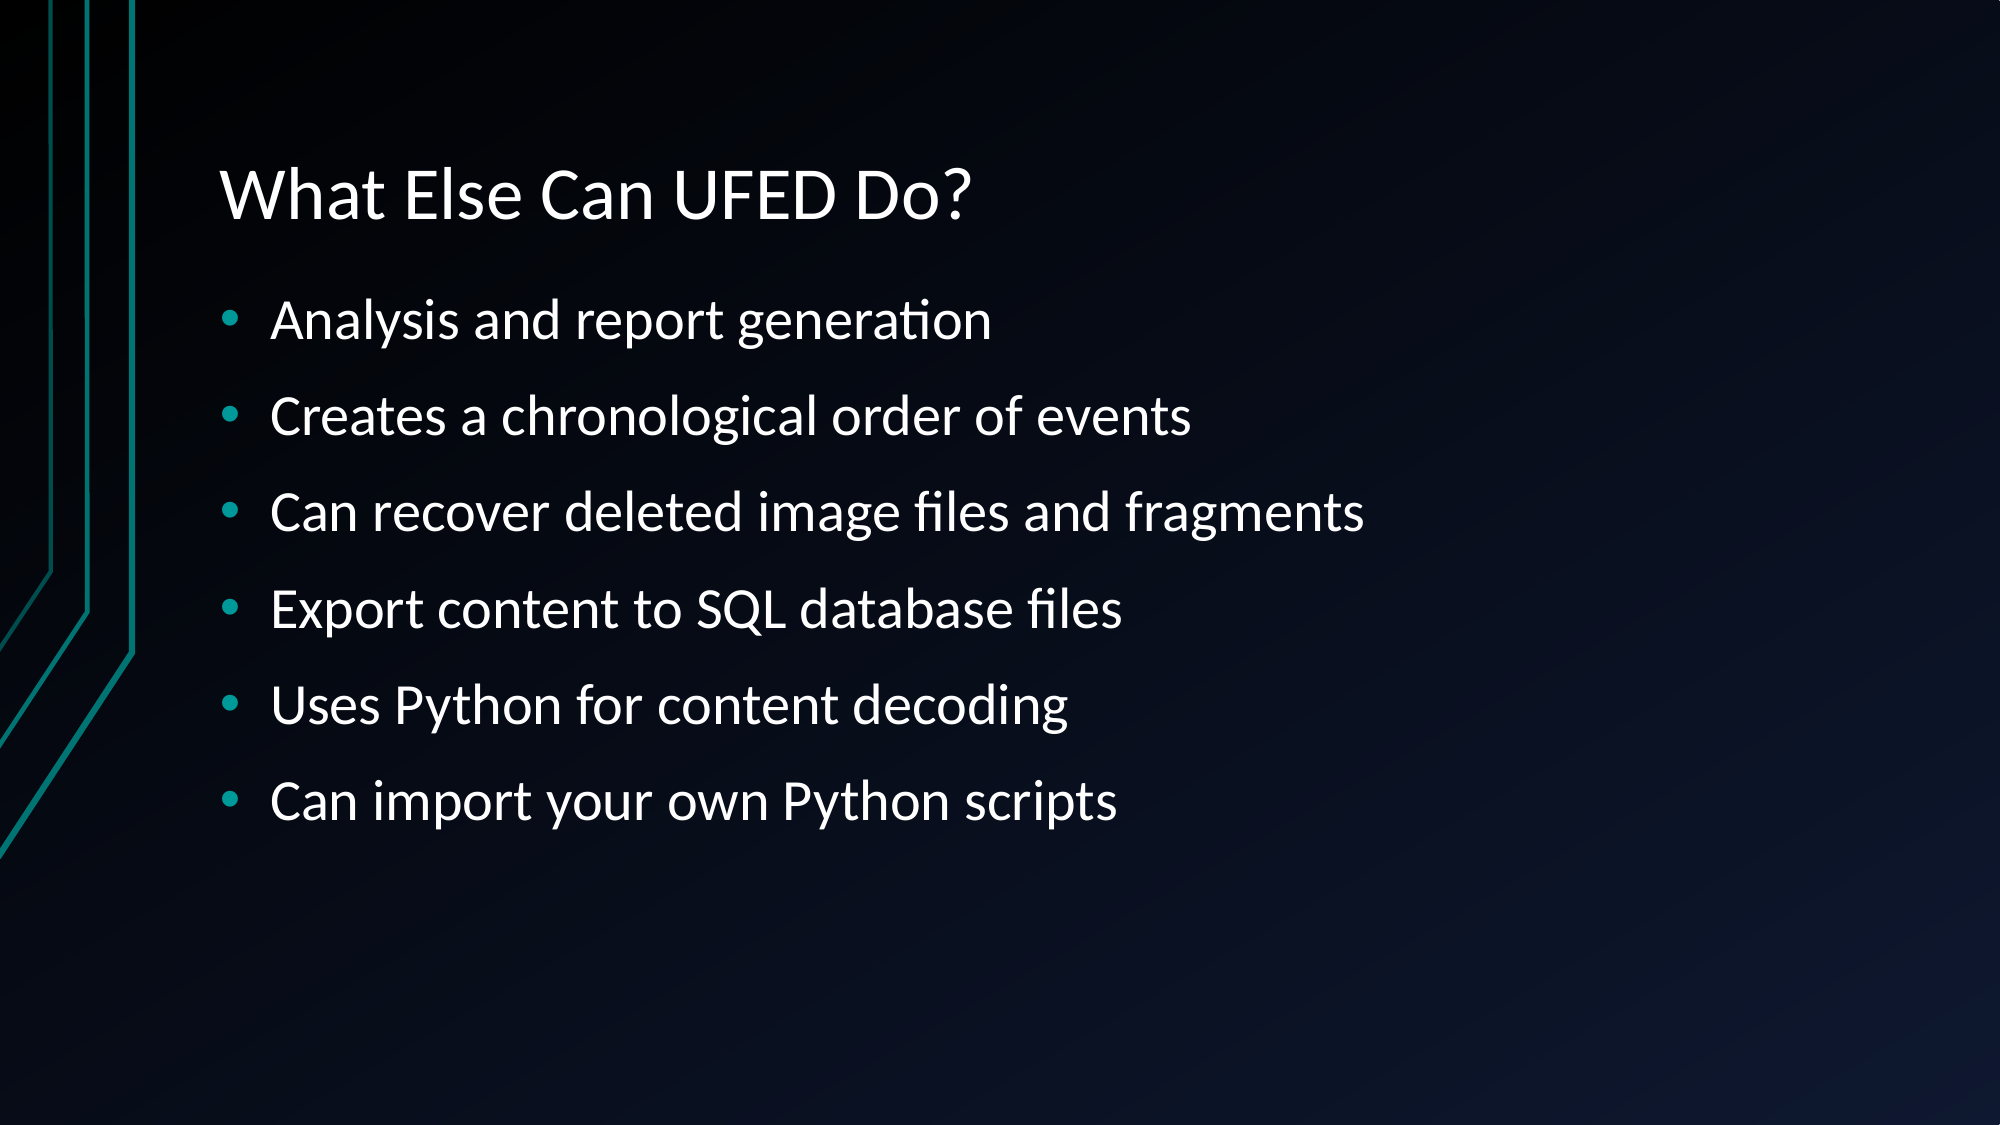

# What Else Can UFED Do?
Analysis and report generation
Creates a chronological order of events
Can recover deleted image files and fragments
Export content to SQL database files
Uses Python for content decoding
Can import your own Python scripts